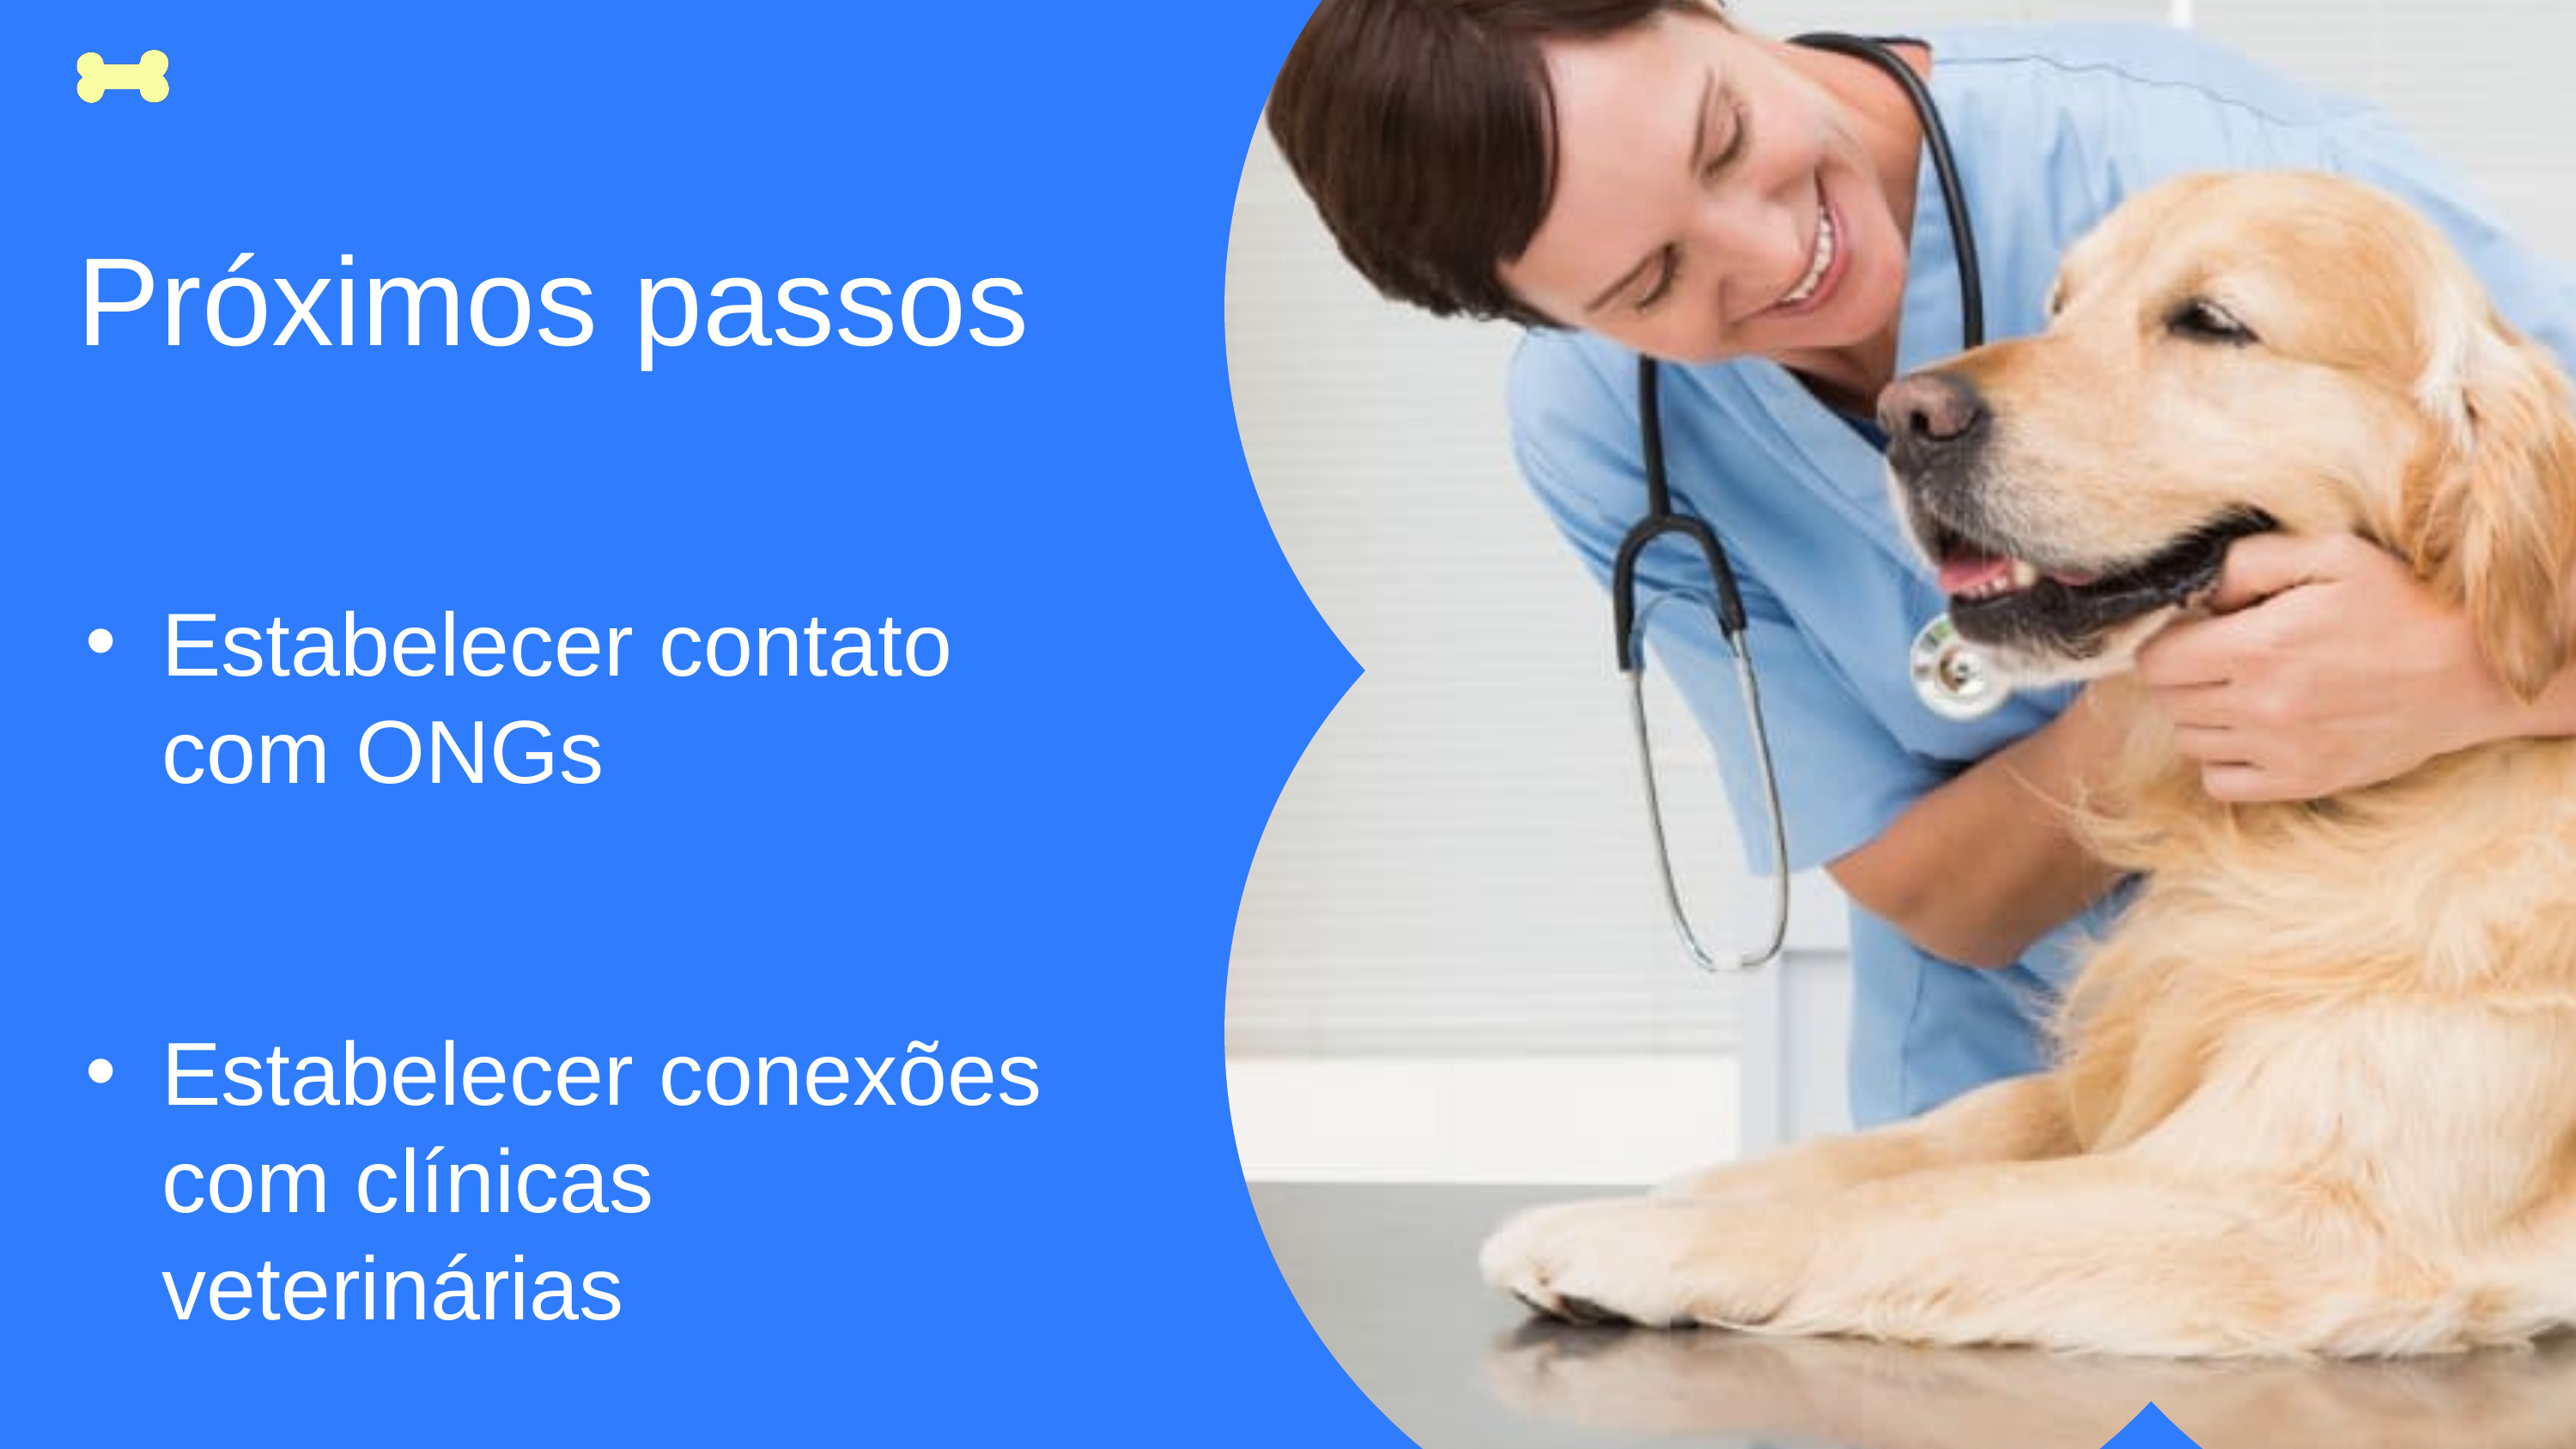

Próximos passos
Estabelecer contato com ONGs
Estabelecer conexões com clínicas veterinárias